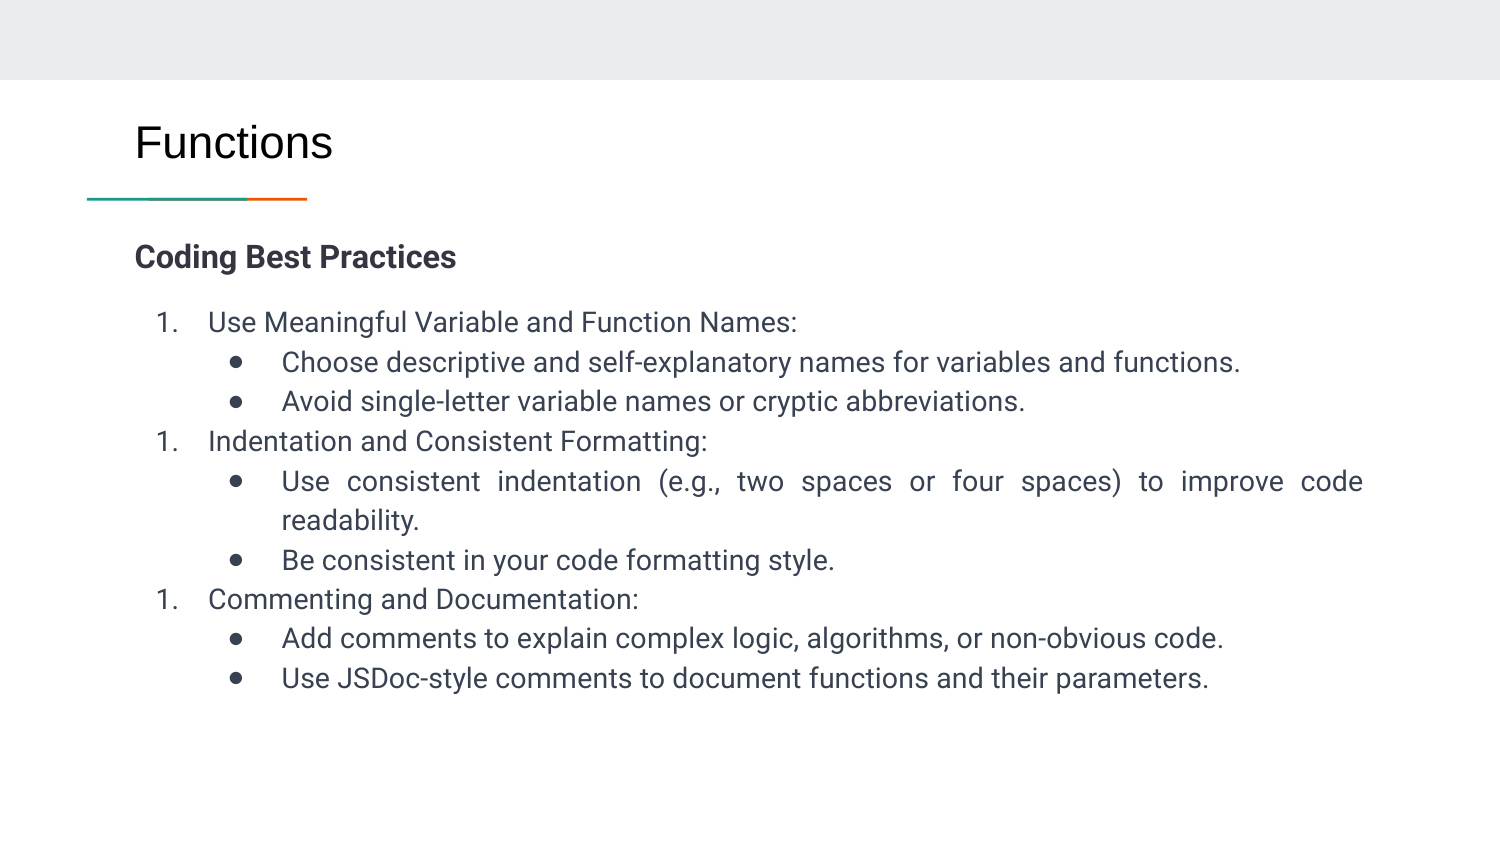

# Functions
Coding Best Practices
Use Meaningful Variable and Function Names:
Choose descriptive and self-explanatory names for variables and functions.
Avoid single-letter variable names or cryptic abbreviations.
Indentation and Consistent Formatting:
Use consistent indentation (e.g., two spaces or four spaces) to improve code readability.
Be consistent in your code formatting style.
Commenting and Documentation:
Add comments to explain complex logic, algorithms, or non-obvious code.
Use JSDoc-style comments to document functions and their parameters.